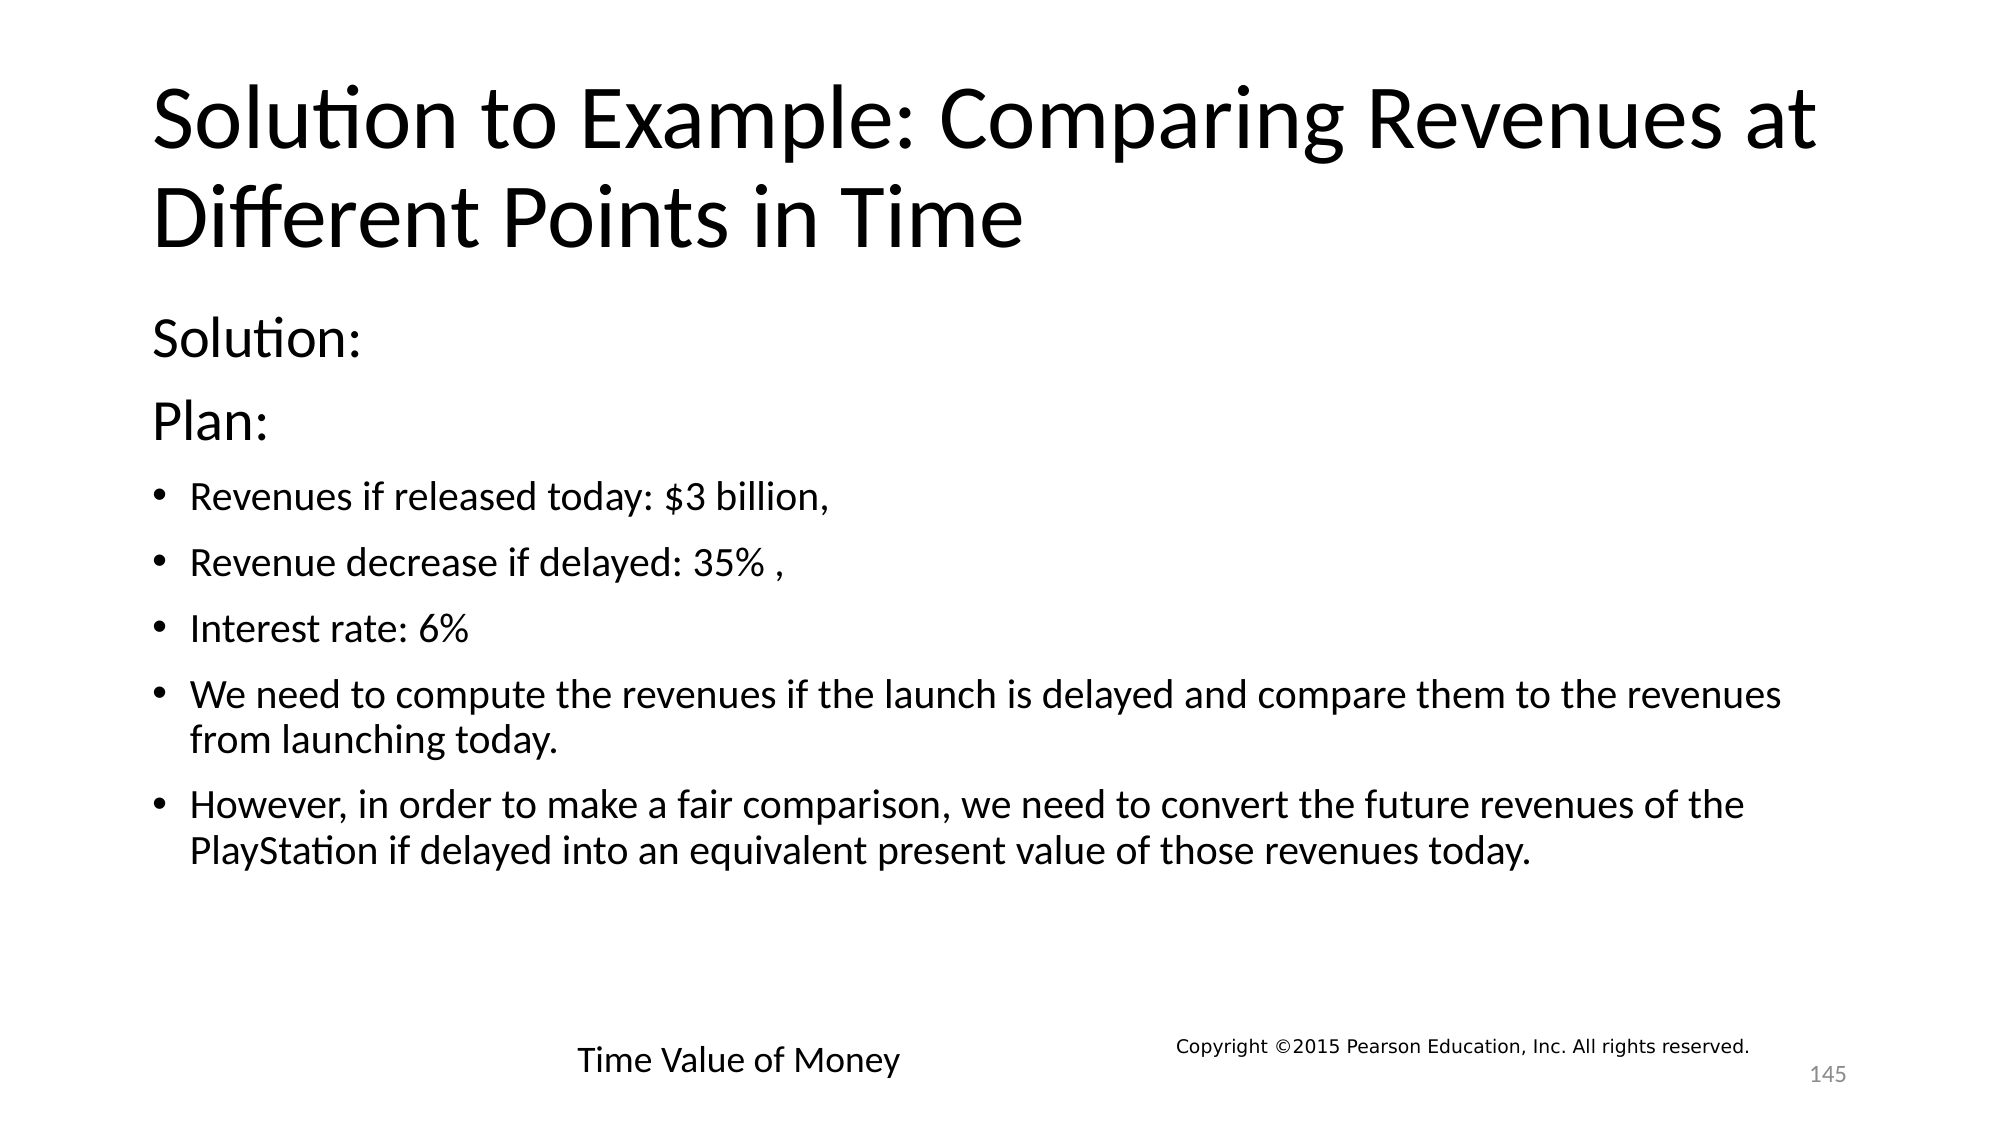

# Solution to Example: Comparing Revenues at Different Points in Time
Solution:
Plan:
Revenues if released today: $3 billion,
Revenue decrease if delayed: 35% ,
Interest rate: 6%
We need to compute the revenues if the launch is delayed and compare them to the revenues from launching today.
However, in order to make a fair comparison, we need to convert the future revenues of the PlayStation if delayed into an equivalent present value of those revenues today.
Time Value of Money
Copyright ©2015 Pearson Education, Inc. All rights reserved.
145